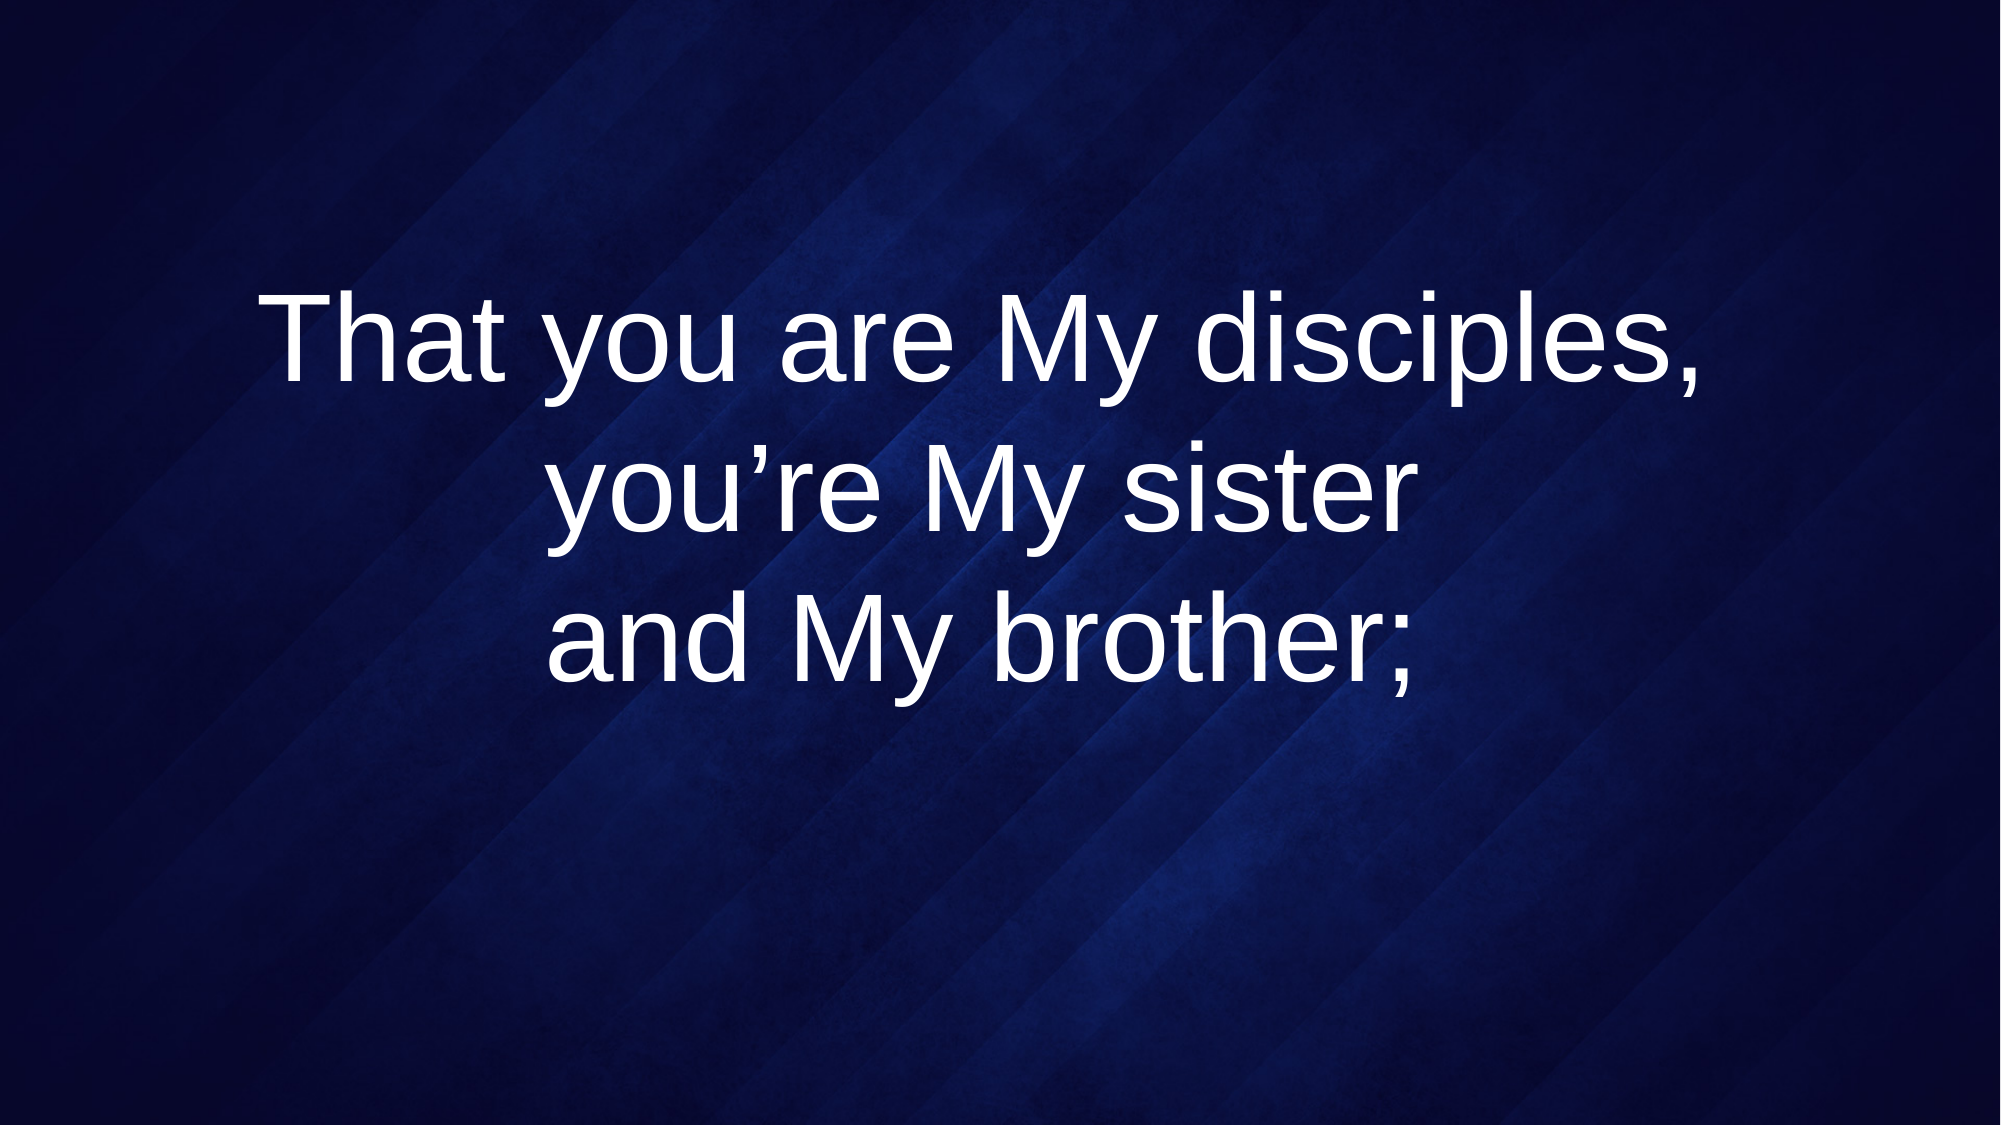

# That you are My disciples, you’re My sister and My brother;